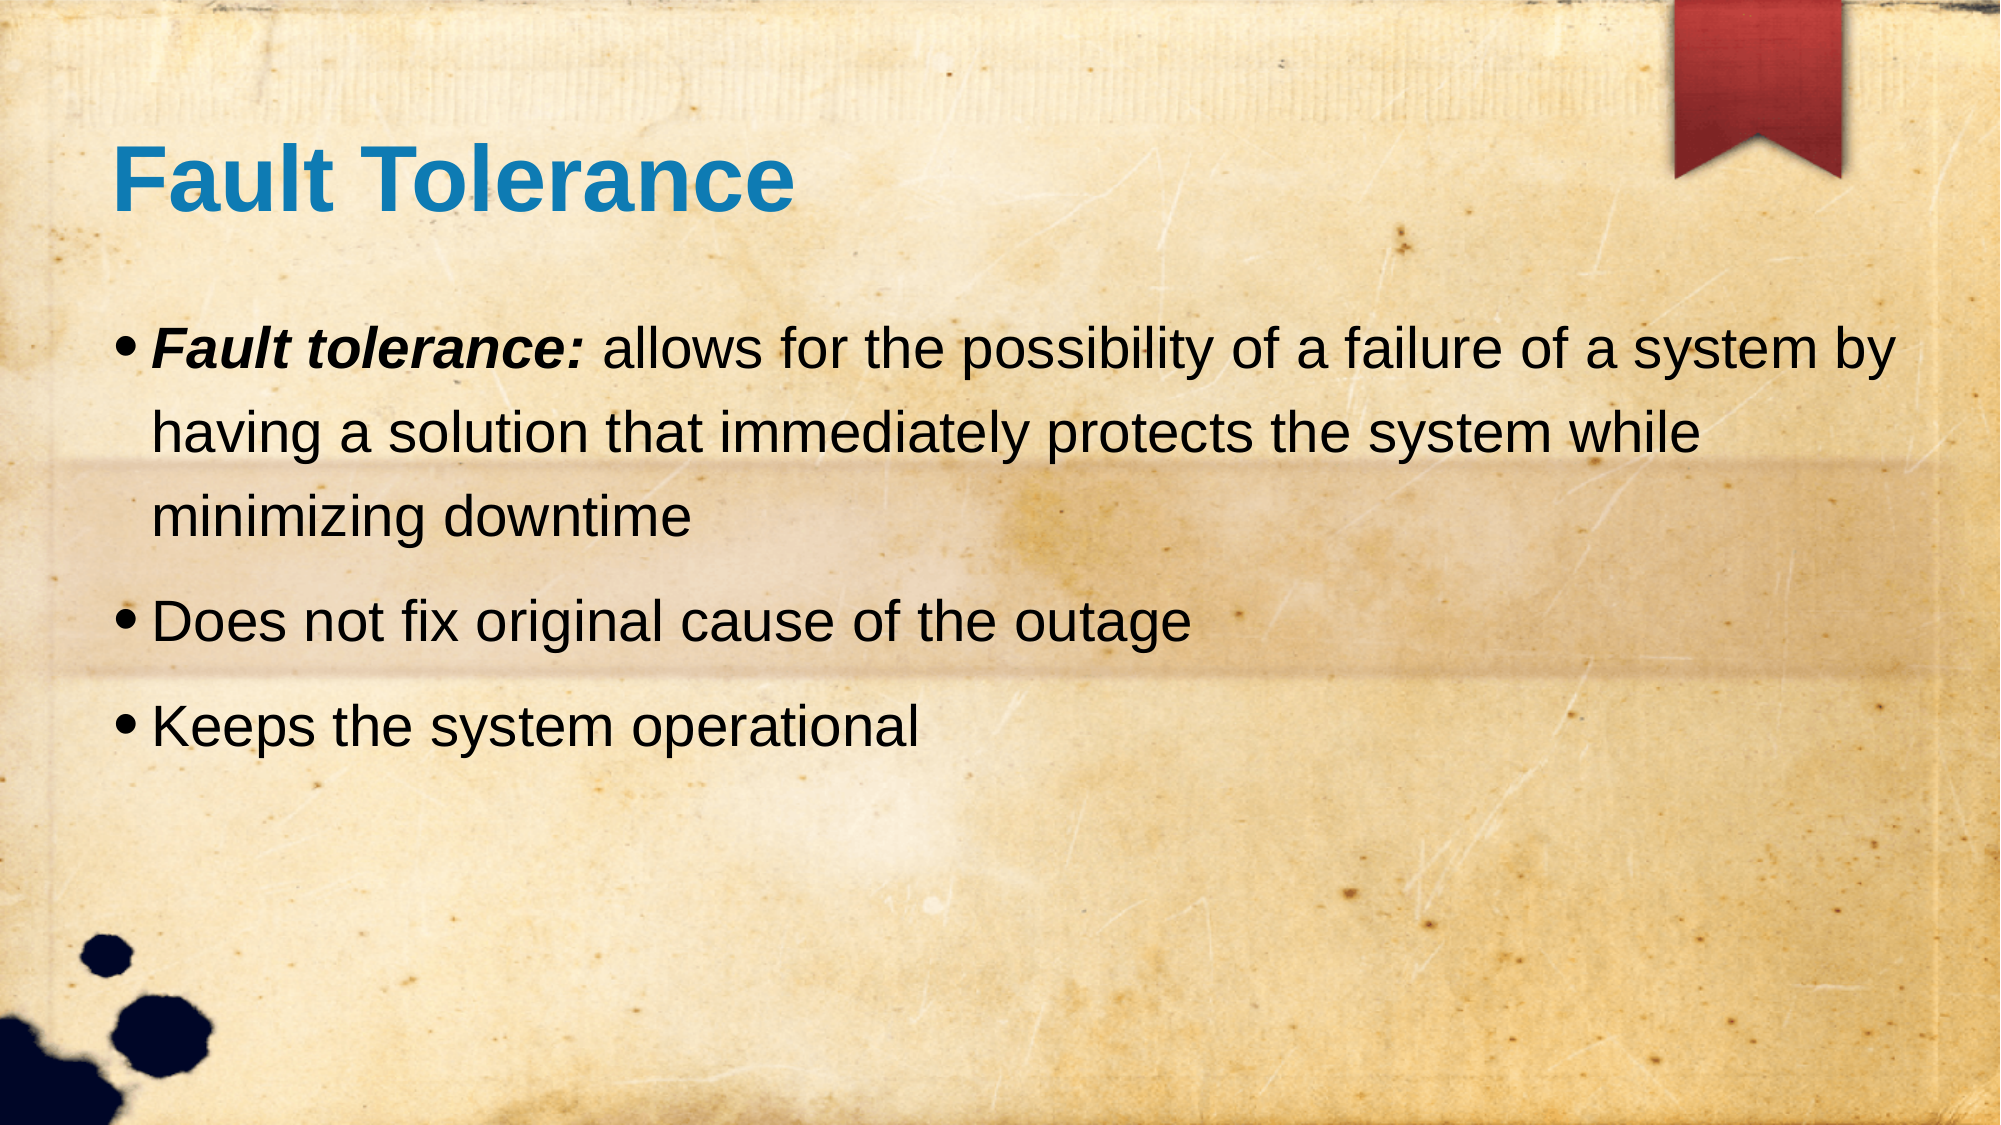

Fault Tolerance
Fault tolerance: allows for the possibility of a failure of a system by having a solution that immediately protects the system while minimizing downtime
Does not fix original cause of the outage
Keeps the system operational